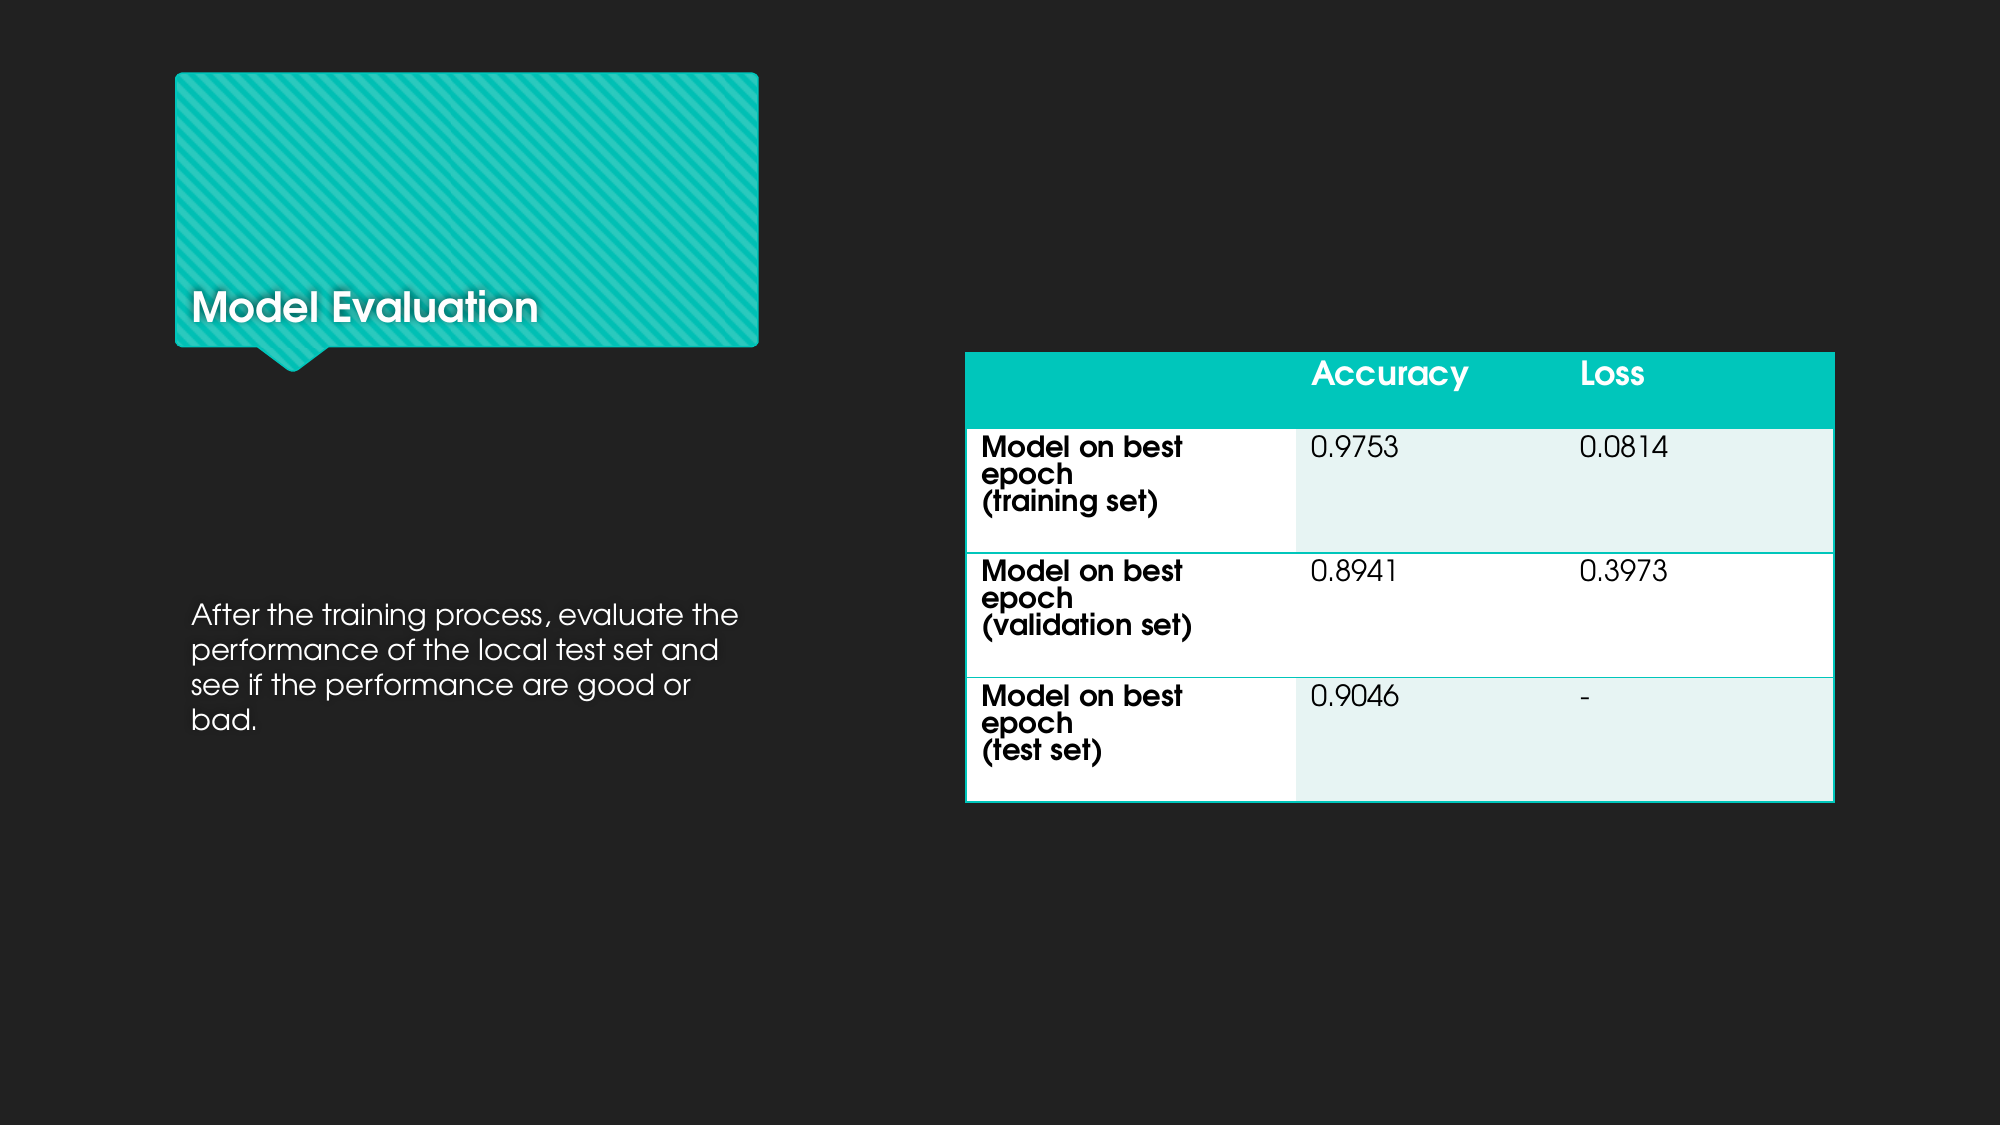

# Model Evaluation
|  | Accuracy | Loss |
| --- | --- | --- |
| Model on best epoch (training set) | 0.9753 | 0.0814 |
| Model on best epoch (validation set) | 0.8941 | 0.3973 |
| Model on best epoch (test set) | 0.9046 | - |
After the training process, evaluate the performance of the local test set and see if the performance are good or bad.